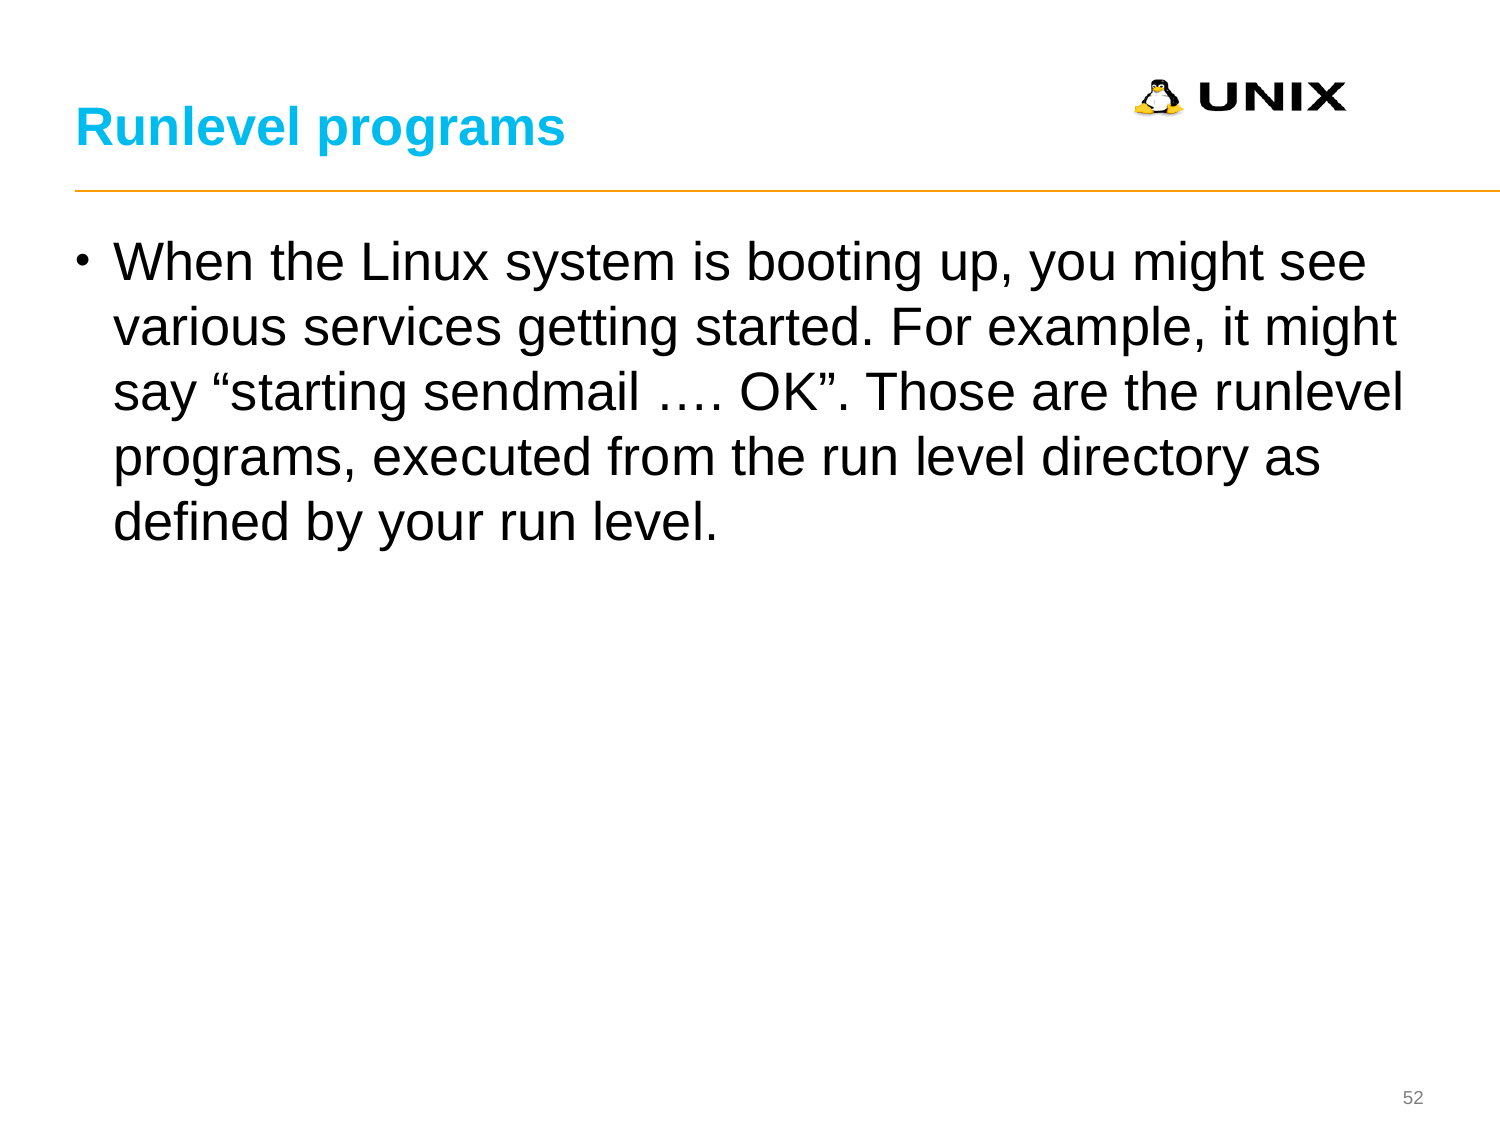

# Runlevel programs
When the Linux system is booting up, you might see various services getting started. For example, it might say “starting sendmail …. OK”. Those are the runlevel programs, executed from the run level directory as defined by your run level.